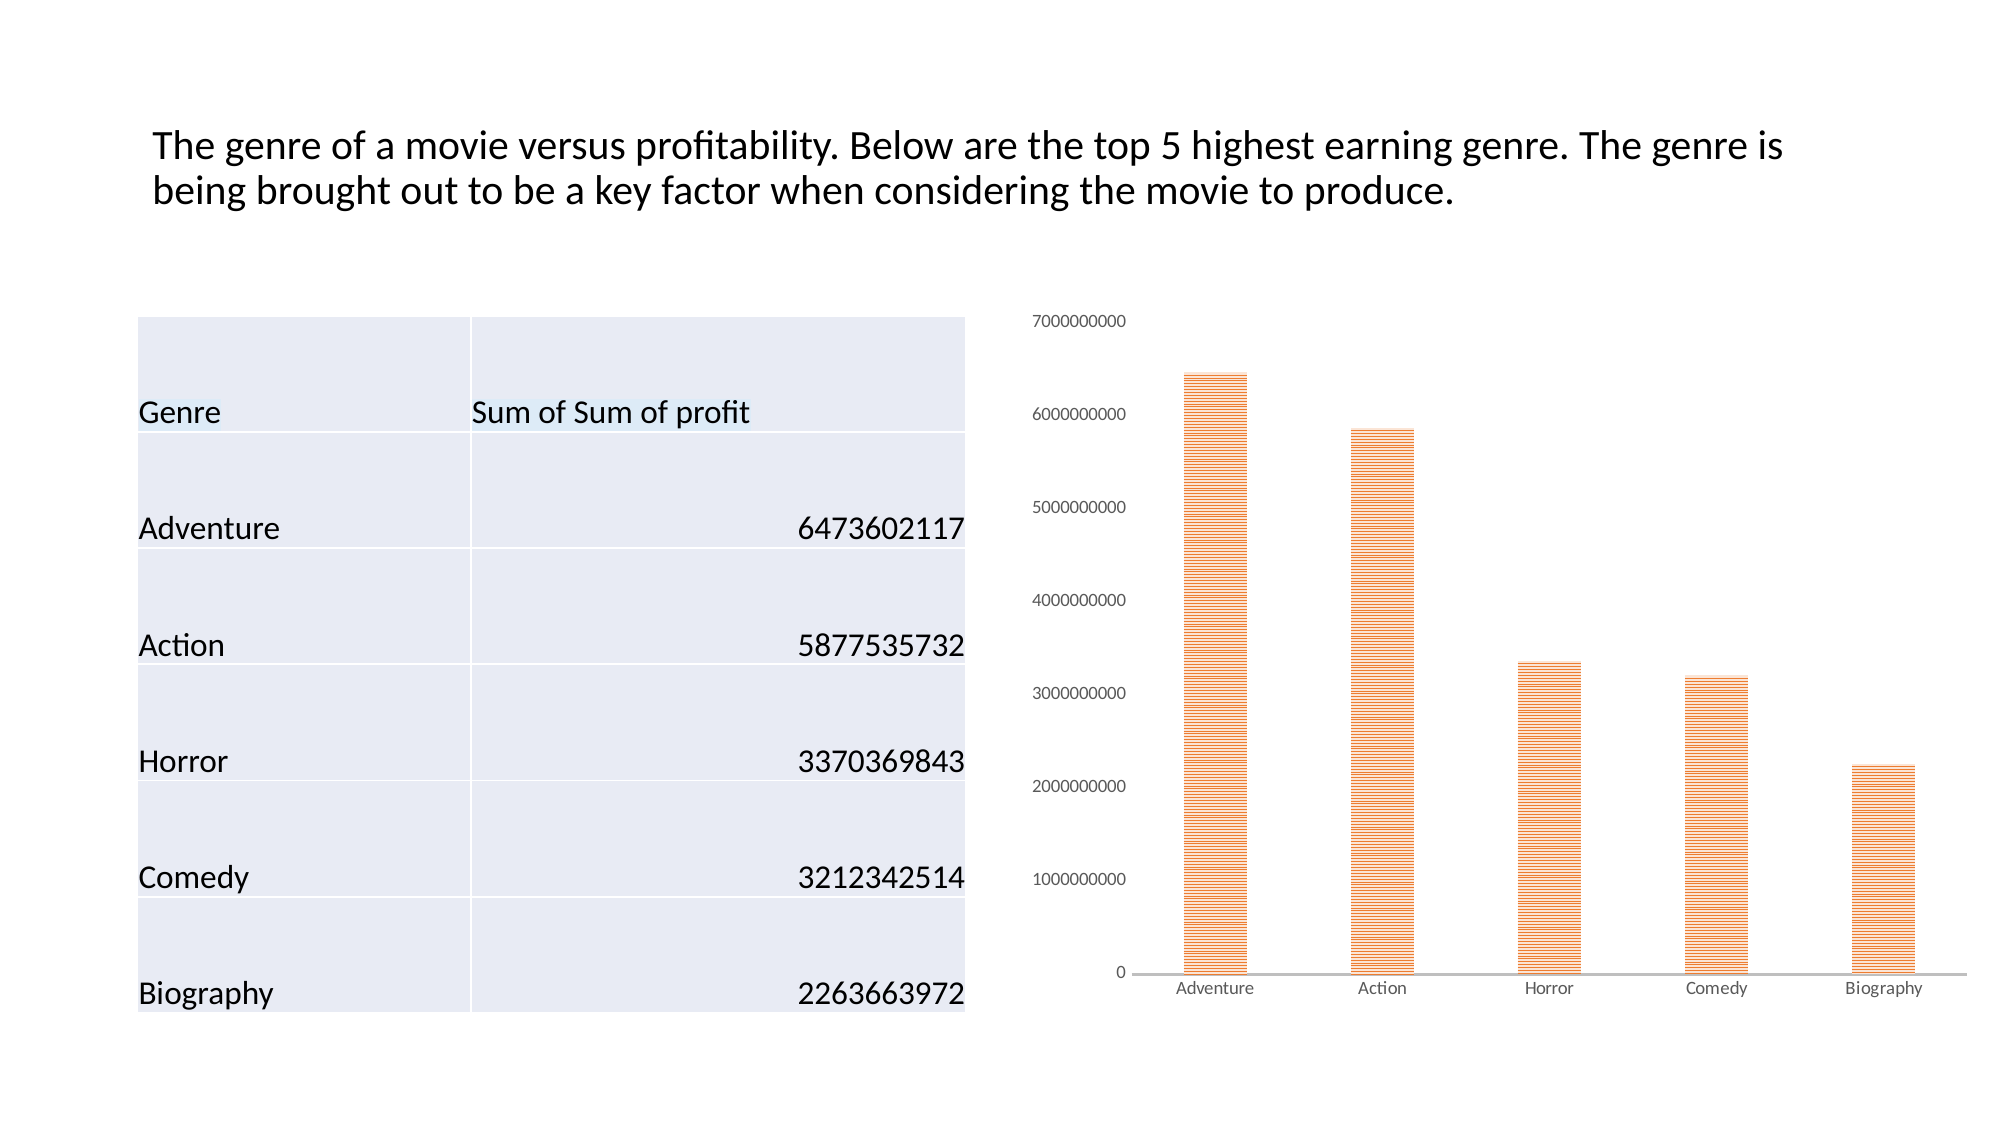

# The genre of a movie versus profitability. Below are the top 5 highest earning genre. The genre is being brought out to be a key factor when considering the movie to produce.

### Chart

| Category | Total |
|---|---|
| Adventure | 6473602117.0 |
| Action | 5877535732.0 |
| Horror | 3370369843.0 |
| Comedy | 3212342514.0 |
| Biography | 2263663972.0 |
| Genre | Sum of Sum of profit |
| --- | --- |
| Adventure | 6473602117 |
| Action | 5877535732 |
| Horror | 3370369843 |
| Comedy | 3212342514 |
| Biography | 2263663972 |